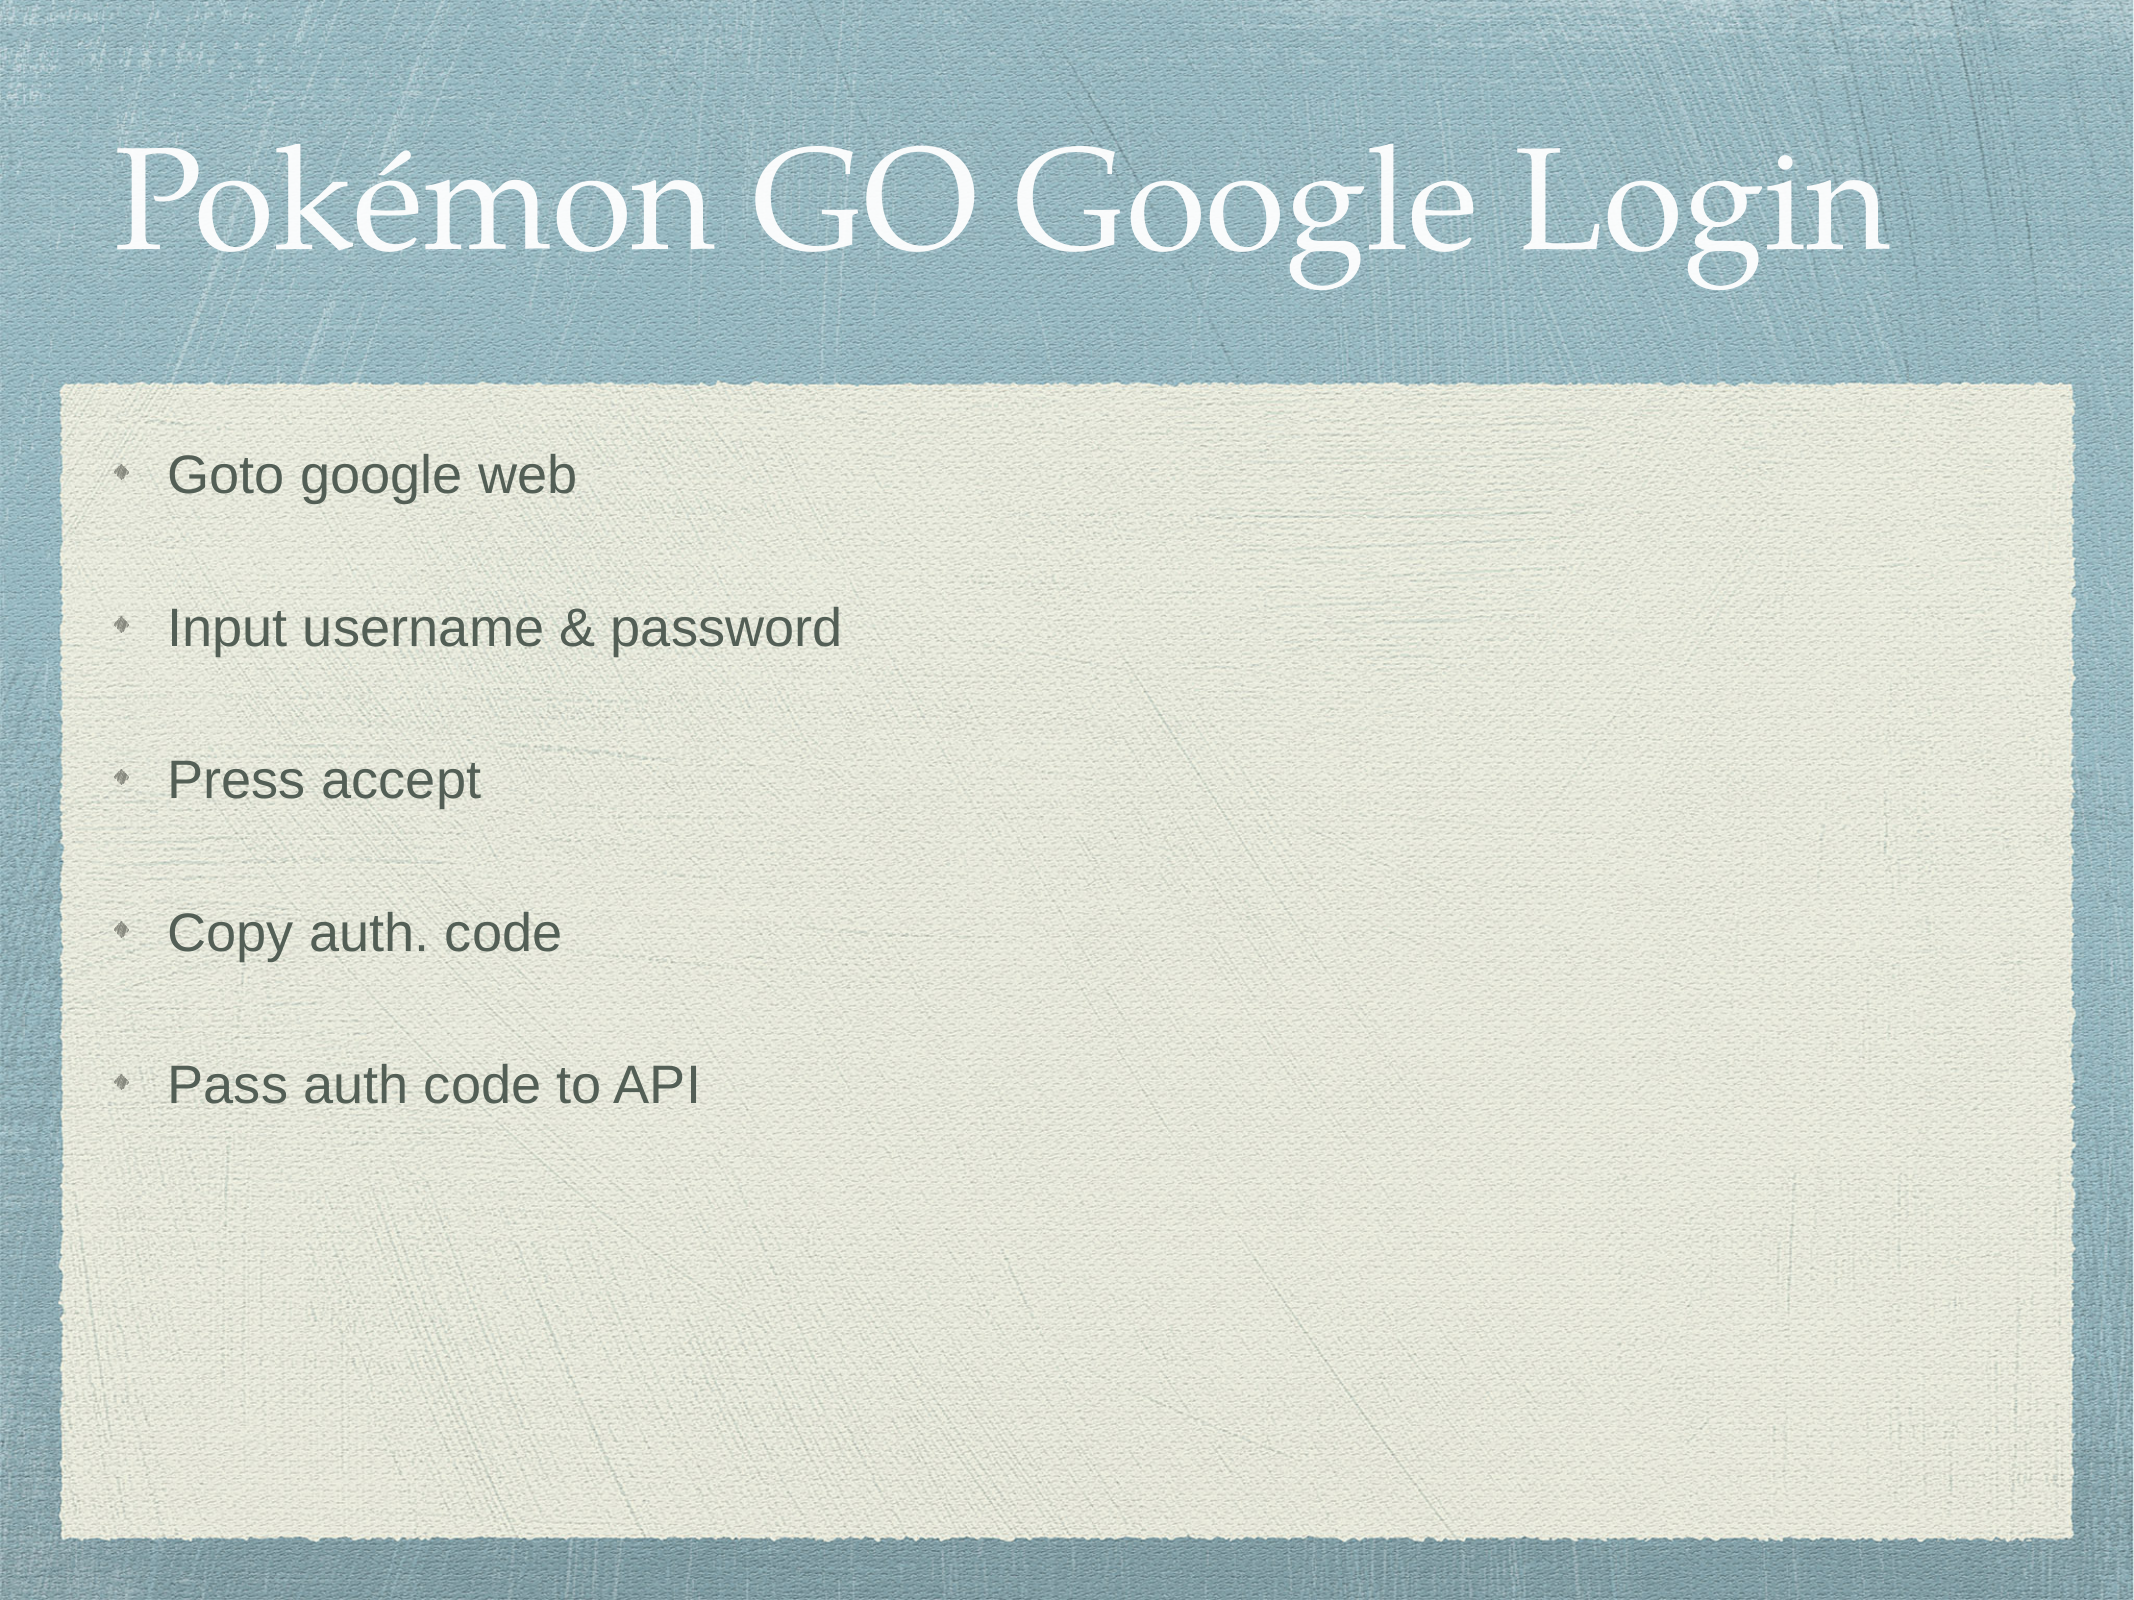

# Pokémon GO Google Login
Goto google web
Input username & password
Press accept
Copy auth. code
Pass auth code to API